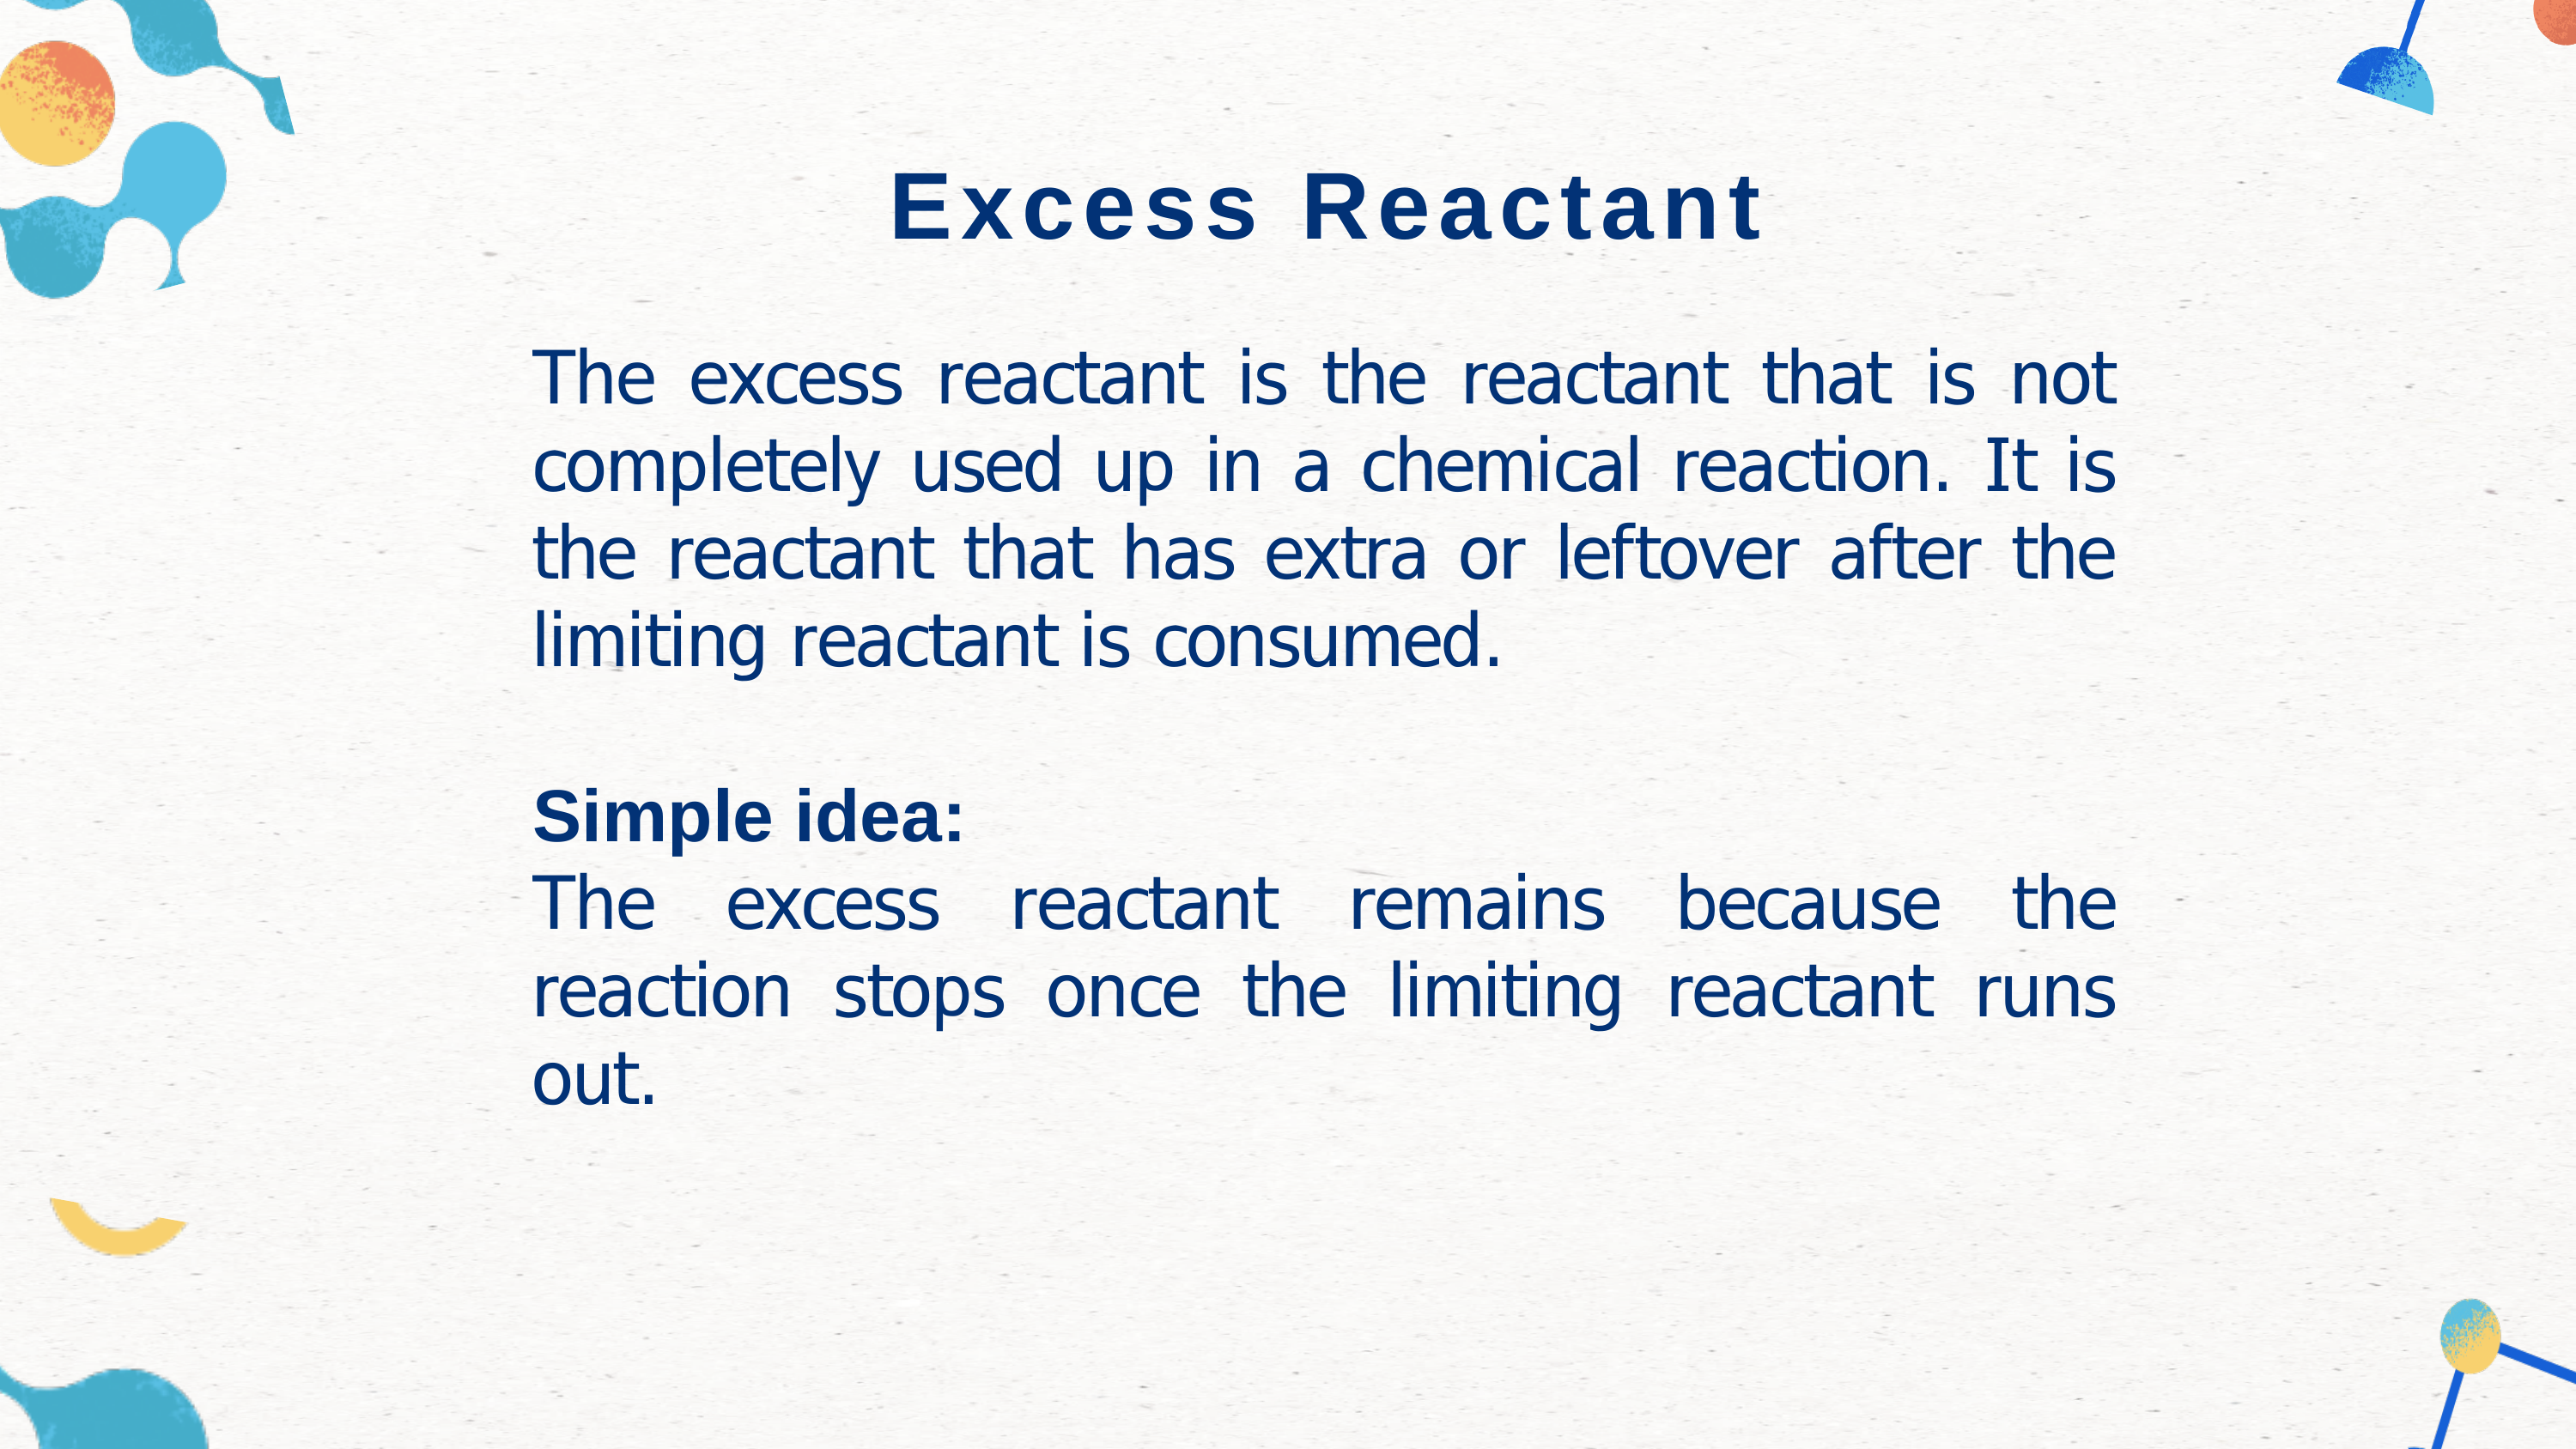

Excess Reactant
The excess reactant is the reactant that is not completely used up in a chemical reaction. It is the reactant that has extra or leftover after the limiting reactant is consumed.

Simple idea:
The excess reactant remains because the reaction stops once the limiting reactant runs out.